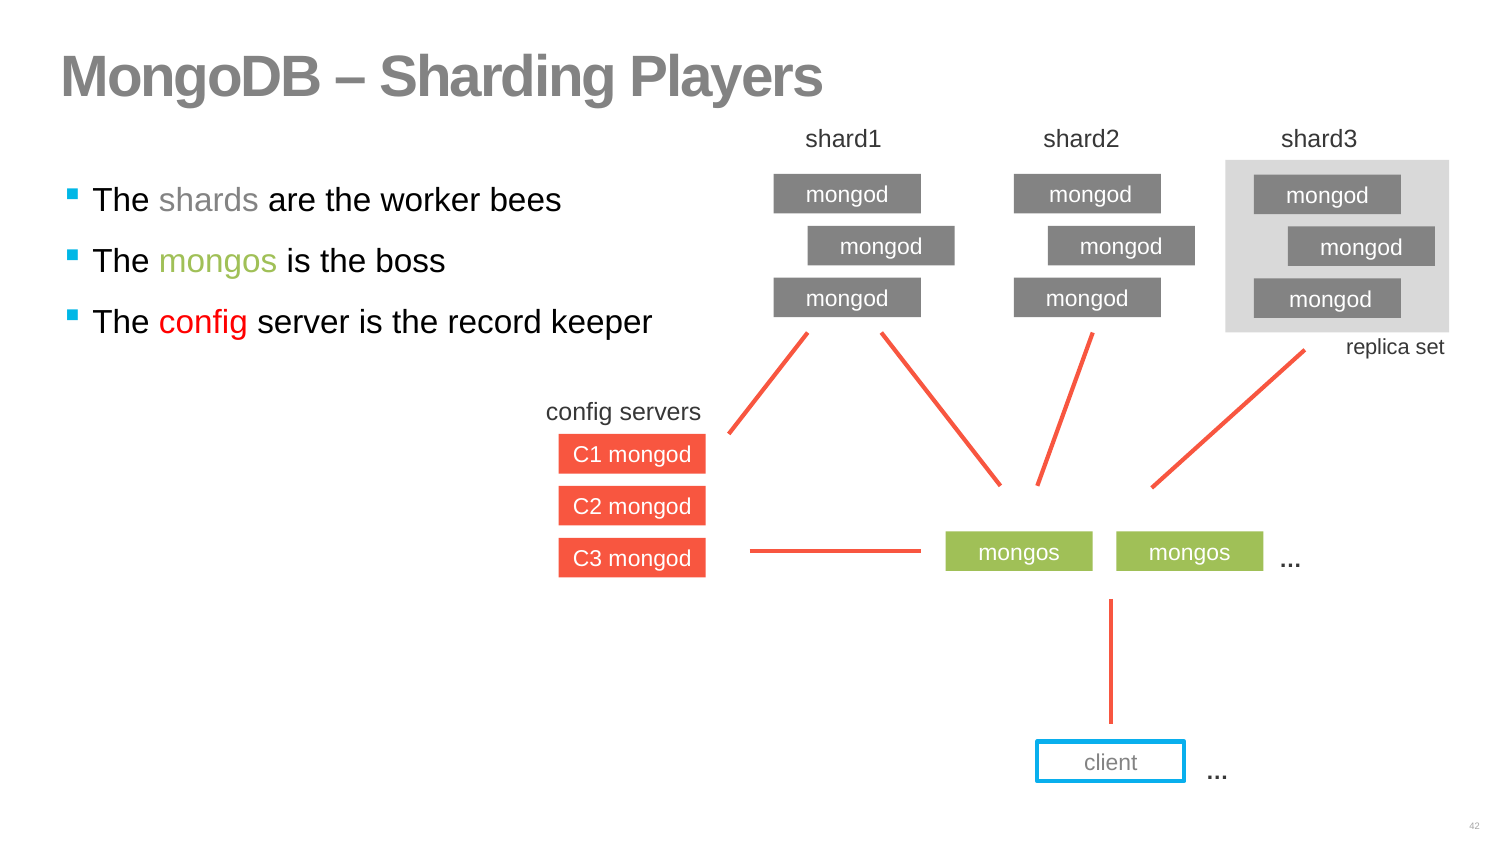

# MongoDB – Sharding Players
shard1
shard2
shard3

mongod
 mongod
mongod
The shards are the worker bees
The mongos is the boss
The config server is the record keeper
mongod
mongod
mongod
mongod
mongod
 mongod
replica set
config servers
C1 mongod
C2 mongod
mongos
mongos
C3 mongod
…
client
…
42